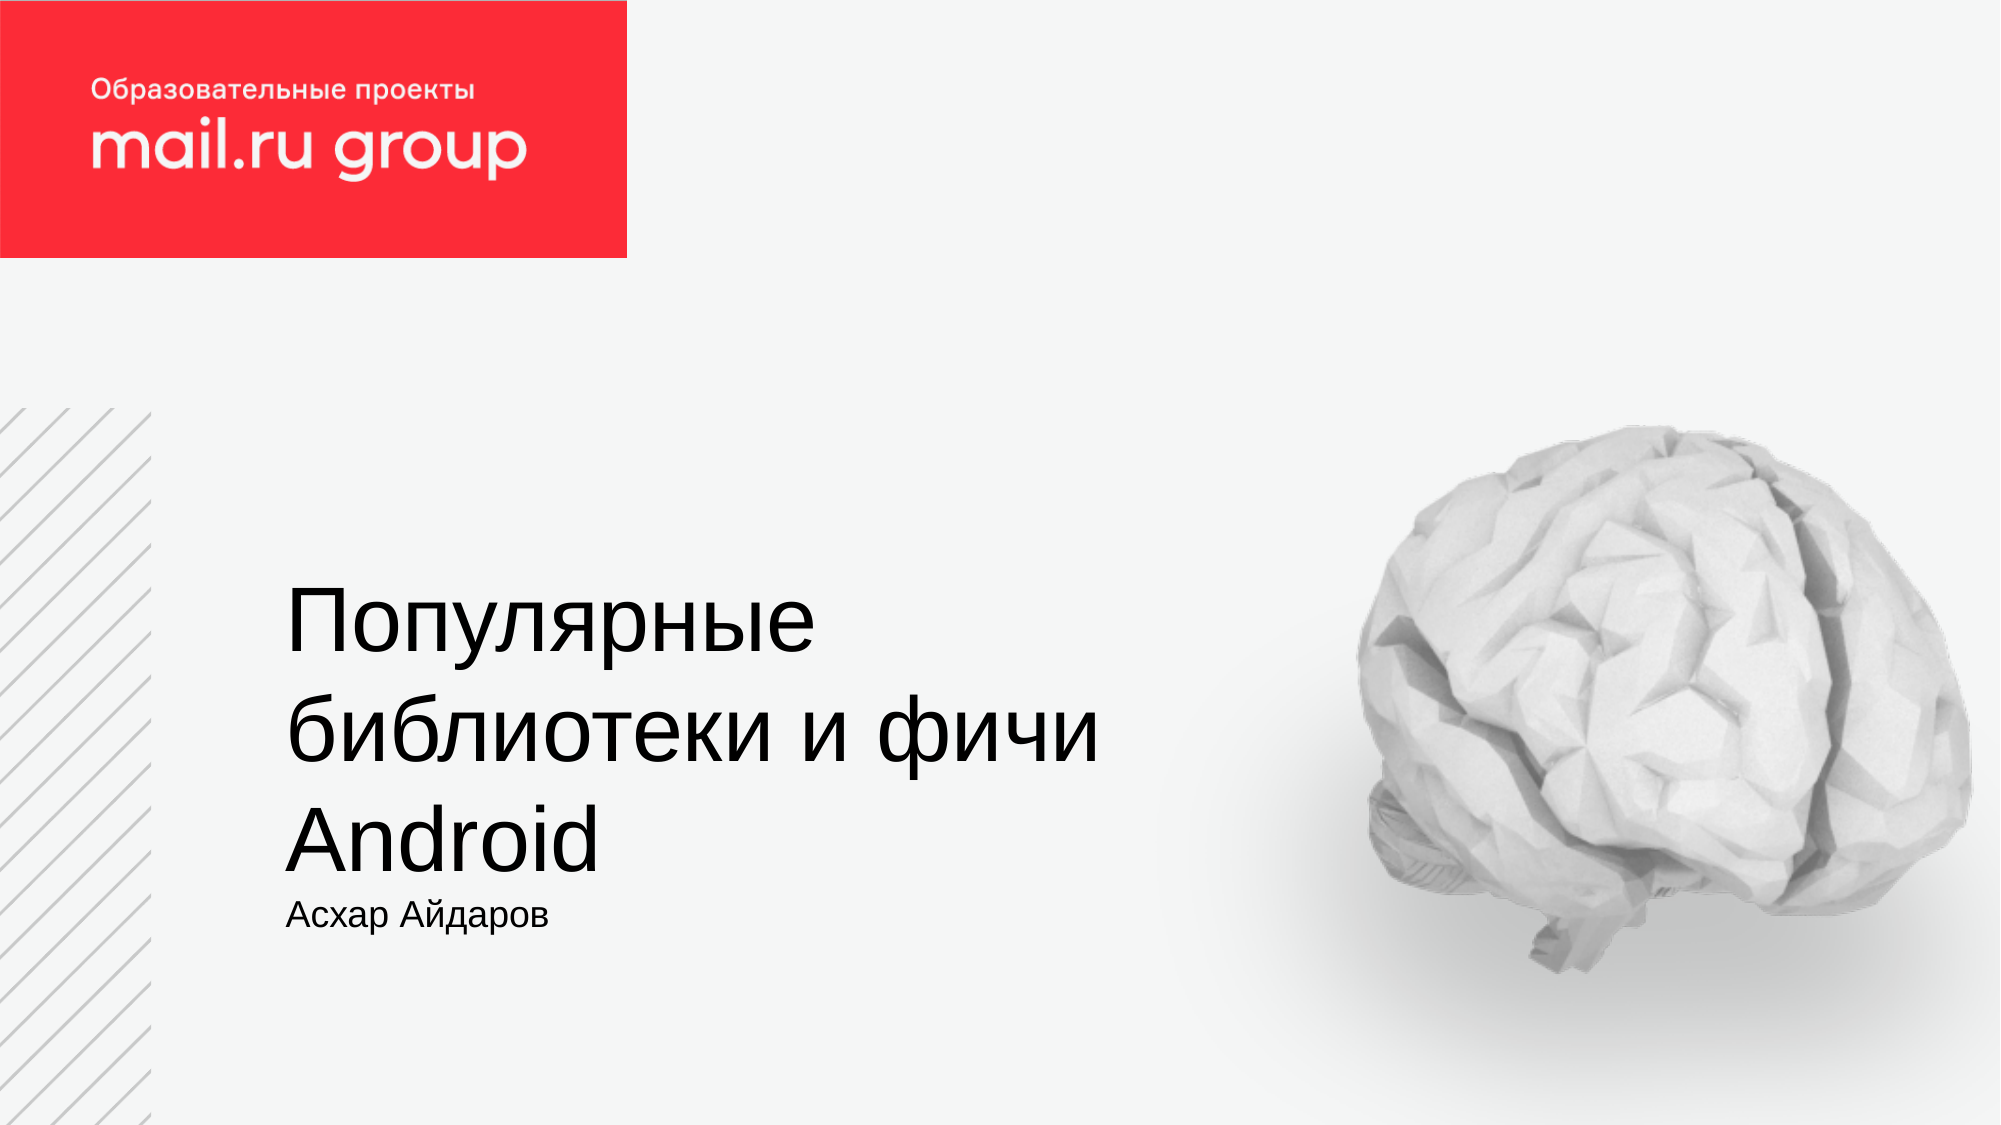

Популярные библиотеки и фичи Android
Асхар Айдаров